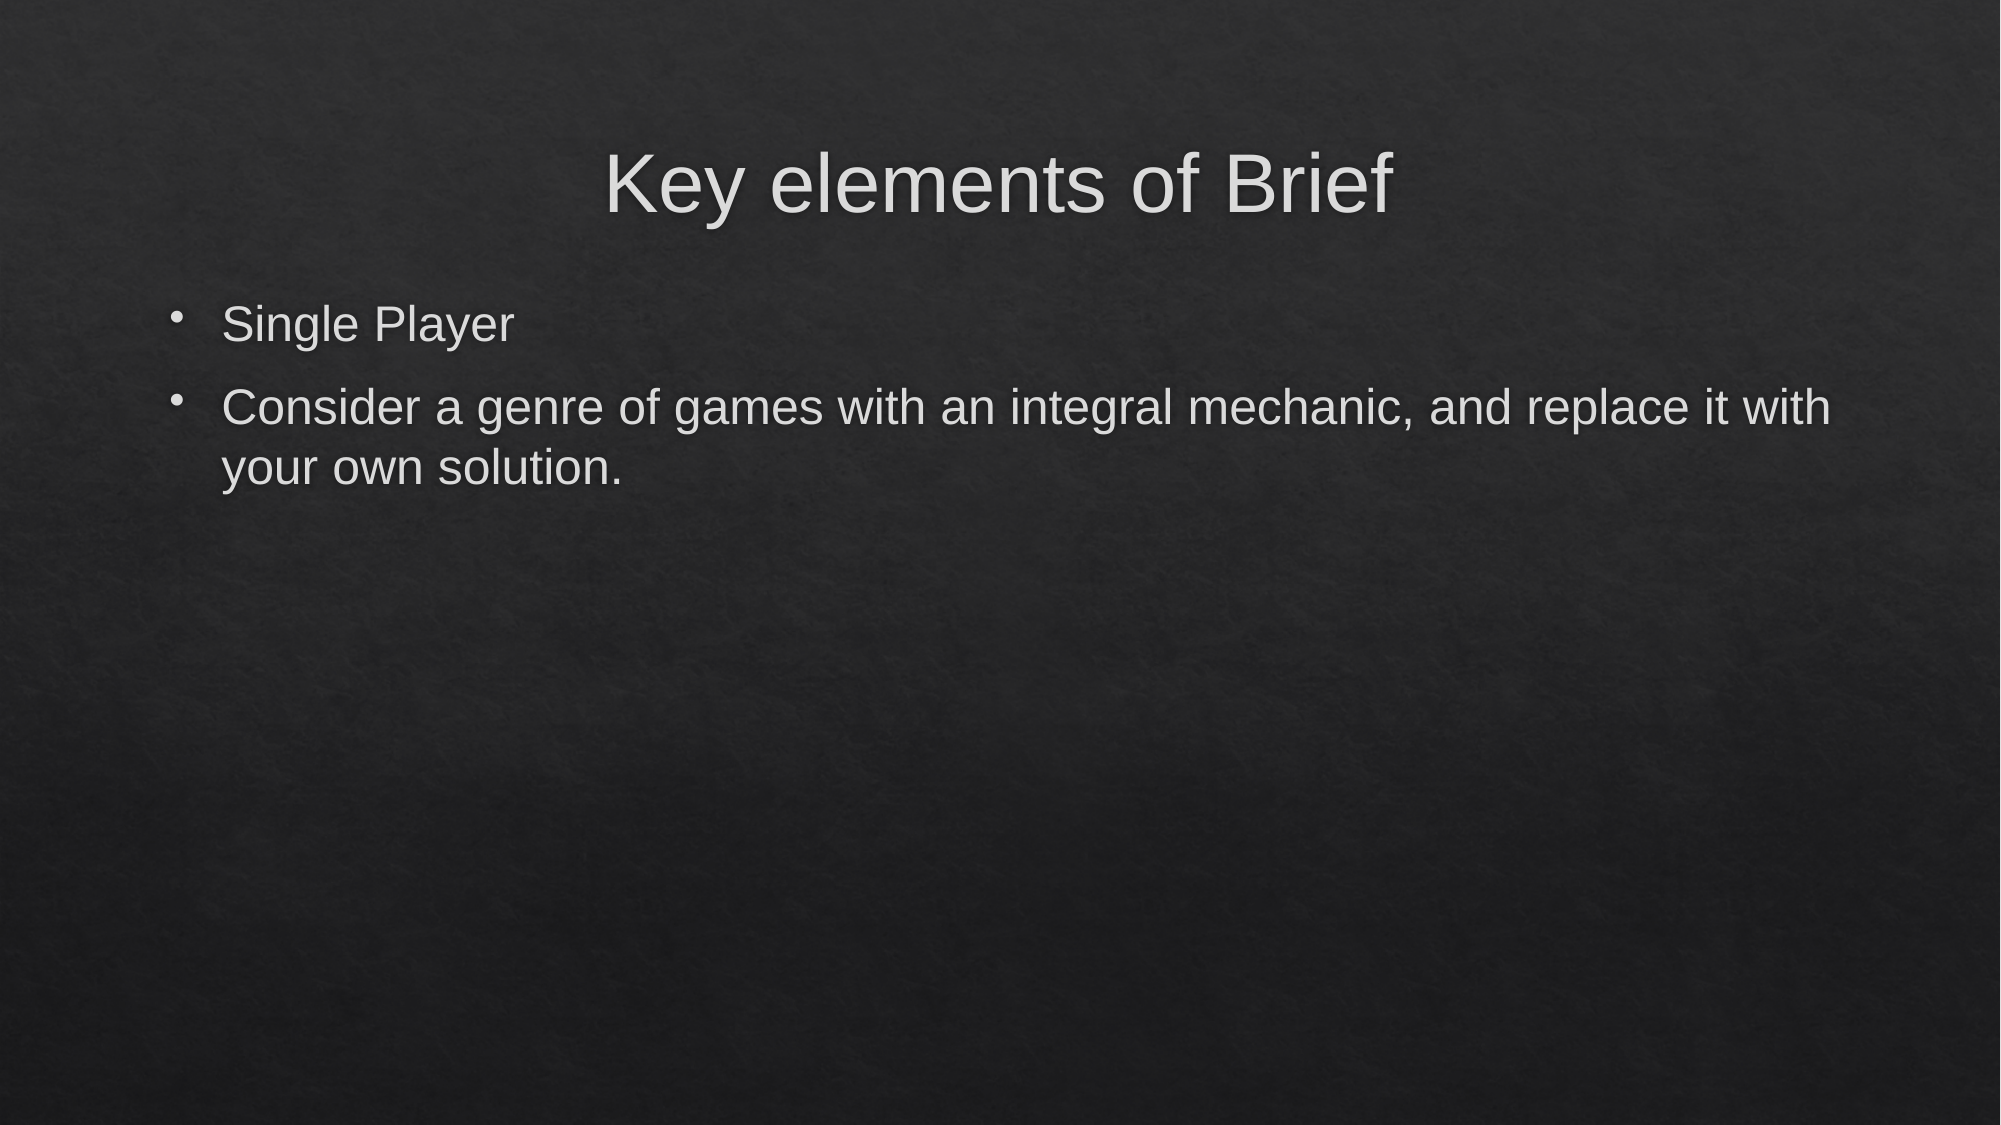

# Key elements of Brief
Single Player
Consider a genre of games with an integral mechanic, and replace it with your own solution.